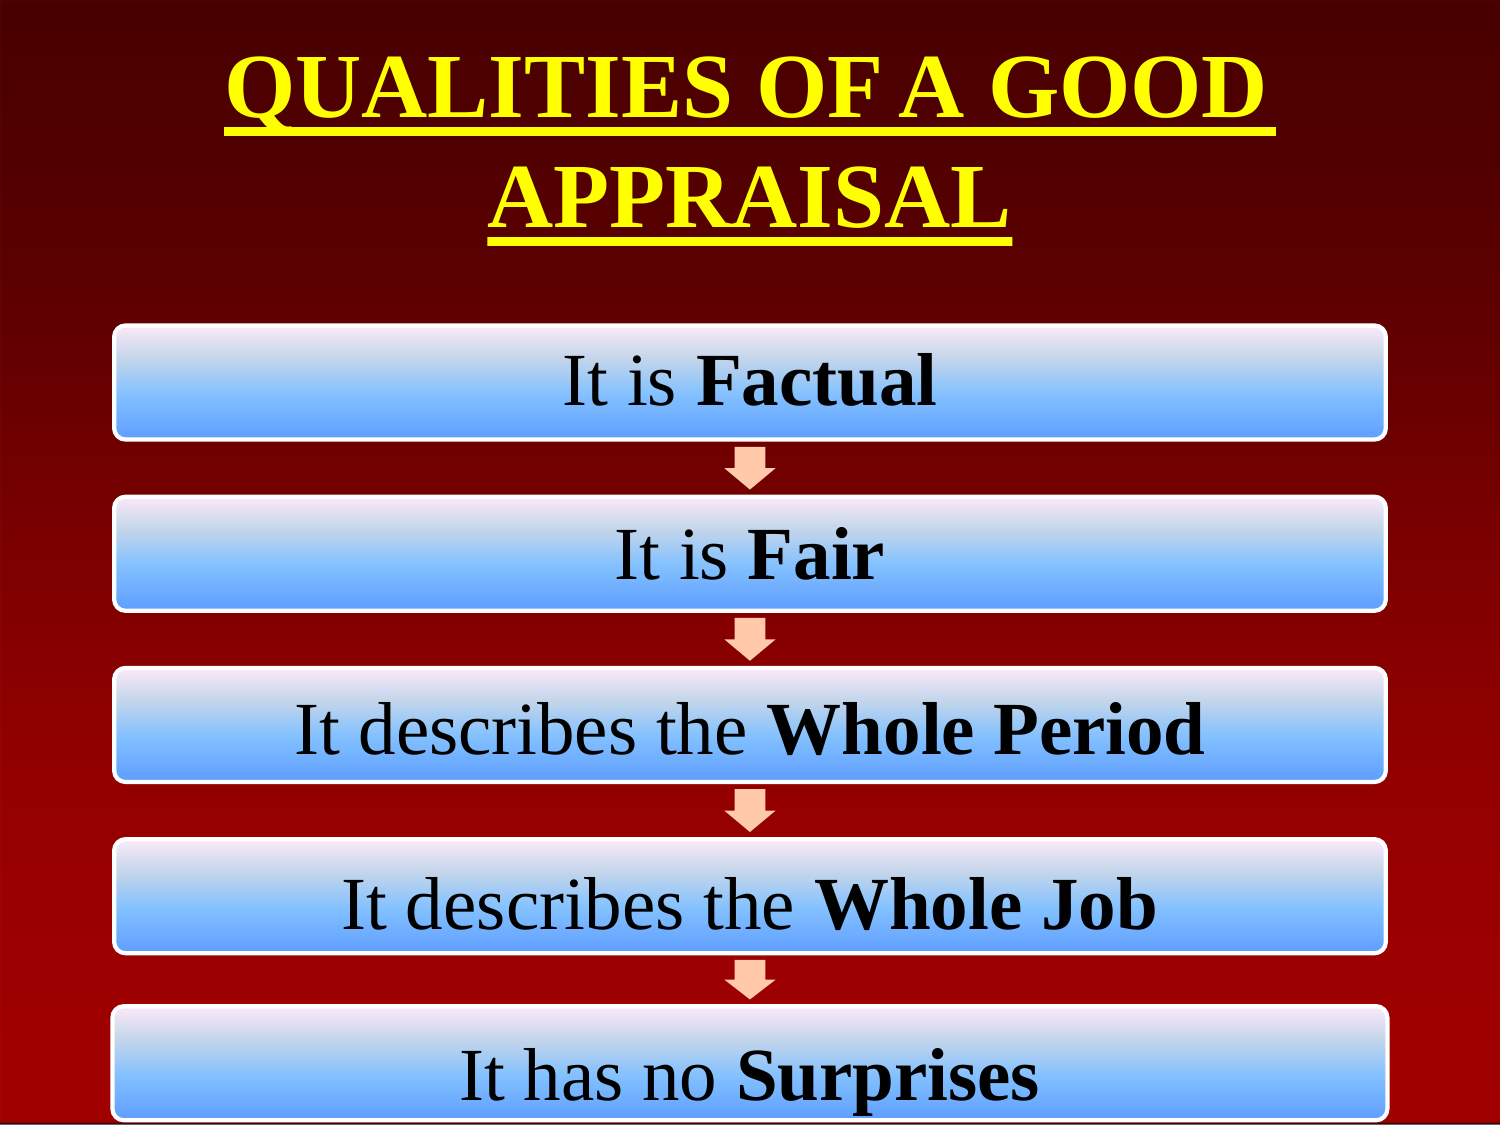

# QUALITIES OF A GOOD

APPRAISAL
It is Factual

It is Fair

It describes the Whole Period

It describes the Whole Job

It has no Surprises